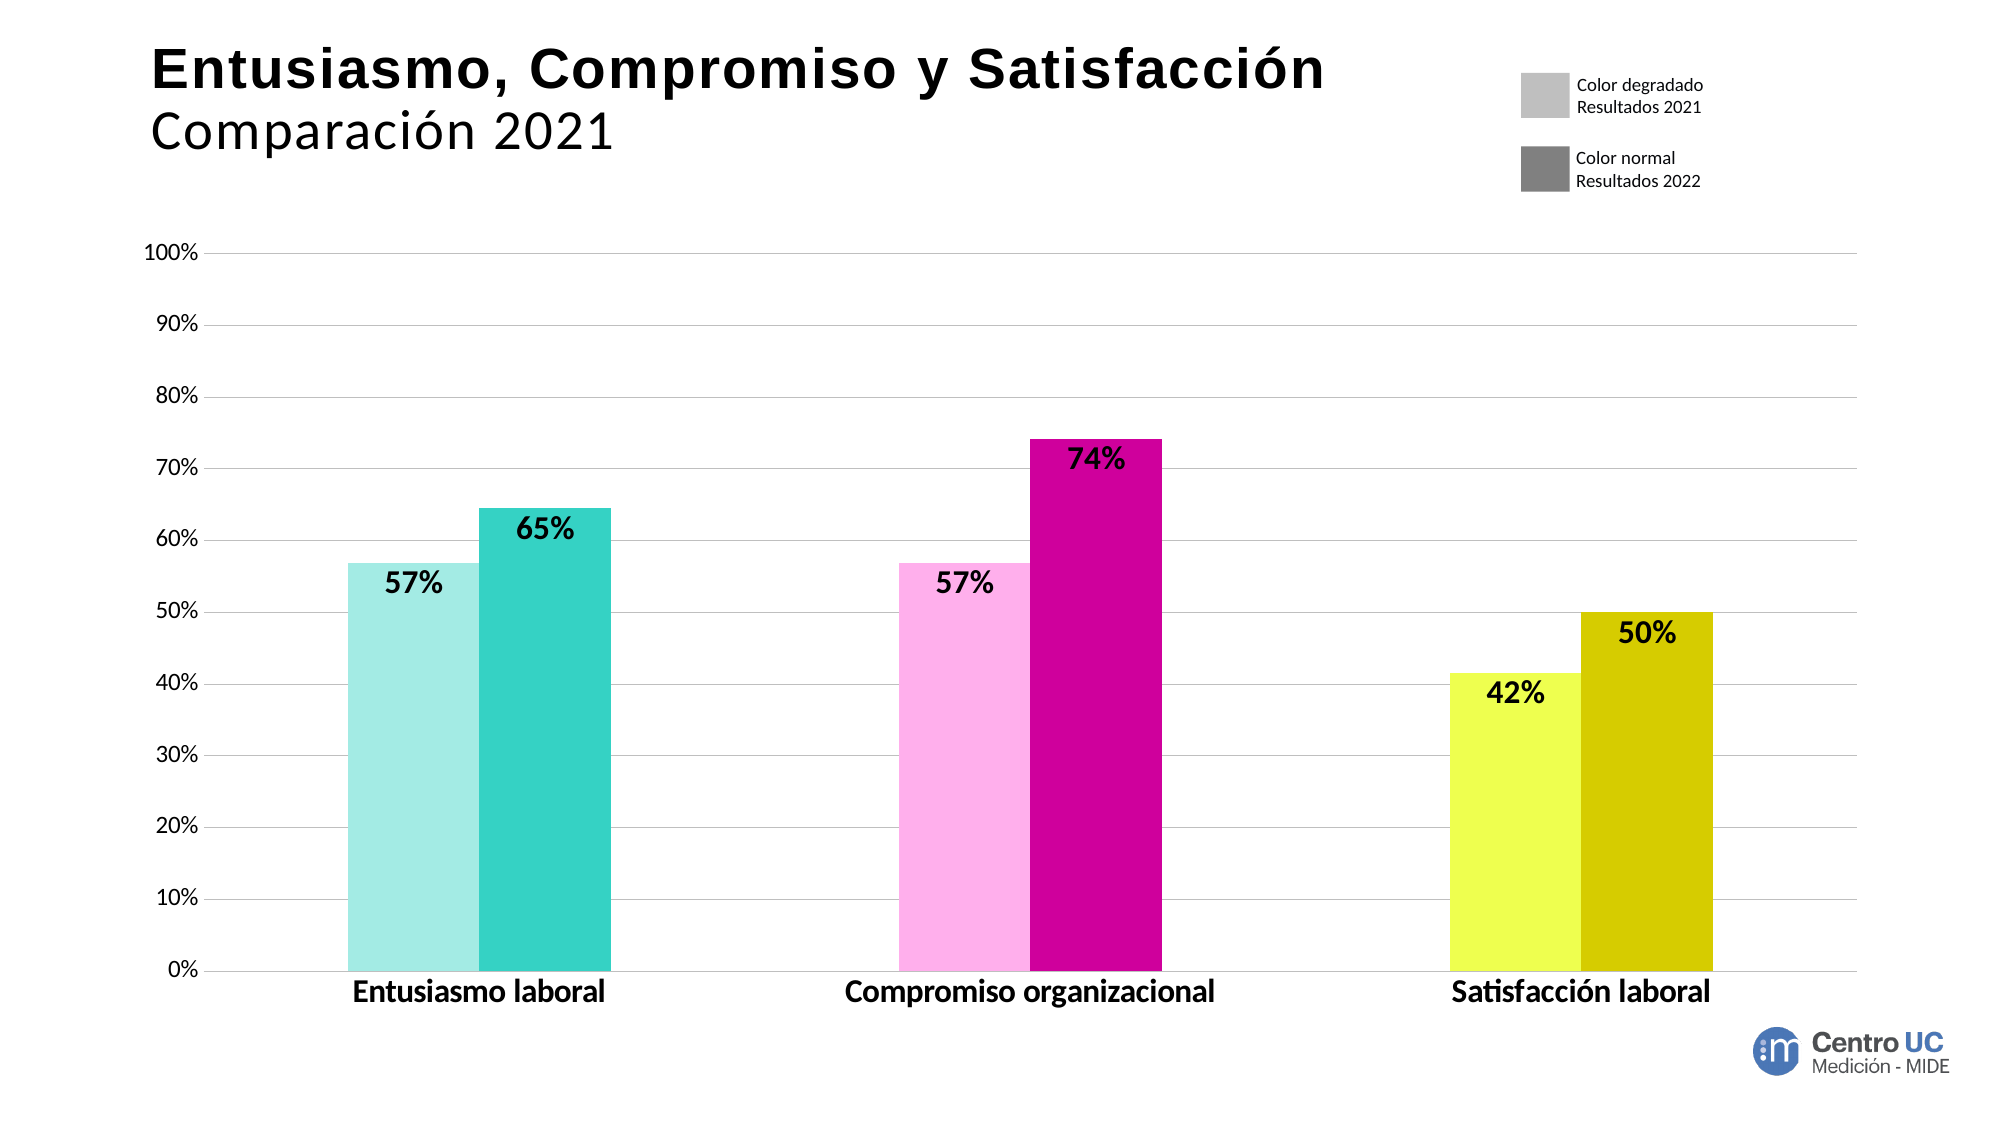

# Entusiasmo, Compromiso y Satisfacción Comparación 2021
Color degradado
Resultados 2021

Color normal
Resultados 2022

### Chart

| Category | 2021 | 2022 |
|---|---|---|
| Entusiasmo laboral | 0.5692307692307692 | 0.6451612903225806 |
| Compromiso organizacional | 0.5692307692307692 | 0.7419354838709677 |
| Satisfacción laboral | 0.4153846153846154 | 0.5 |